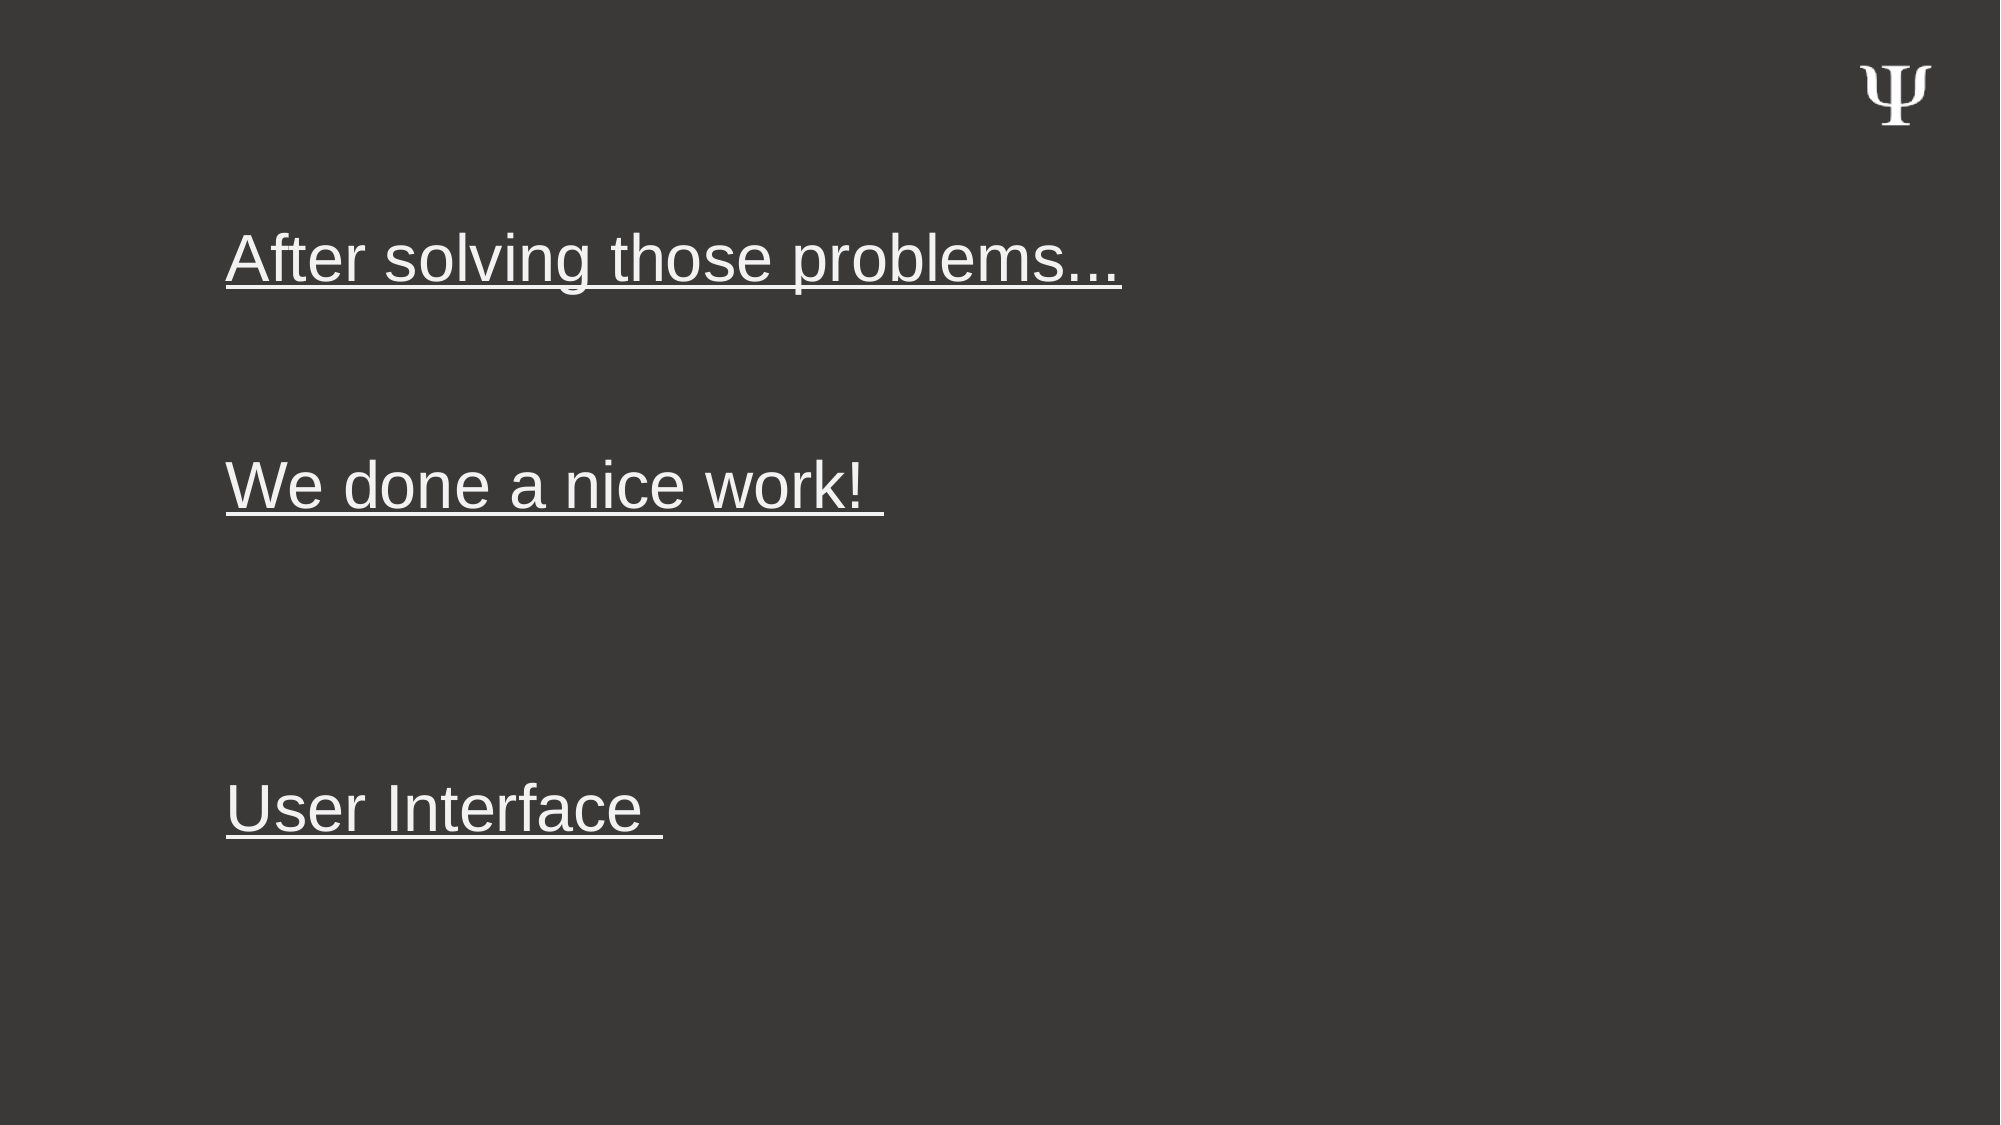

After solving those problems...
We done a nice work!
User Interface